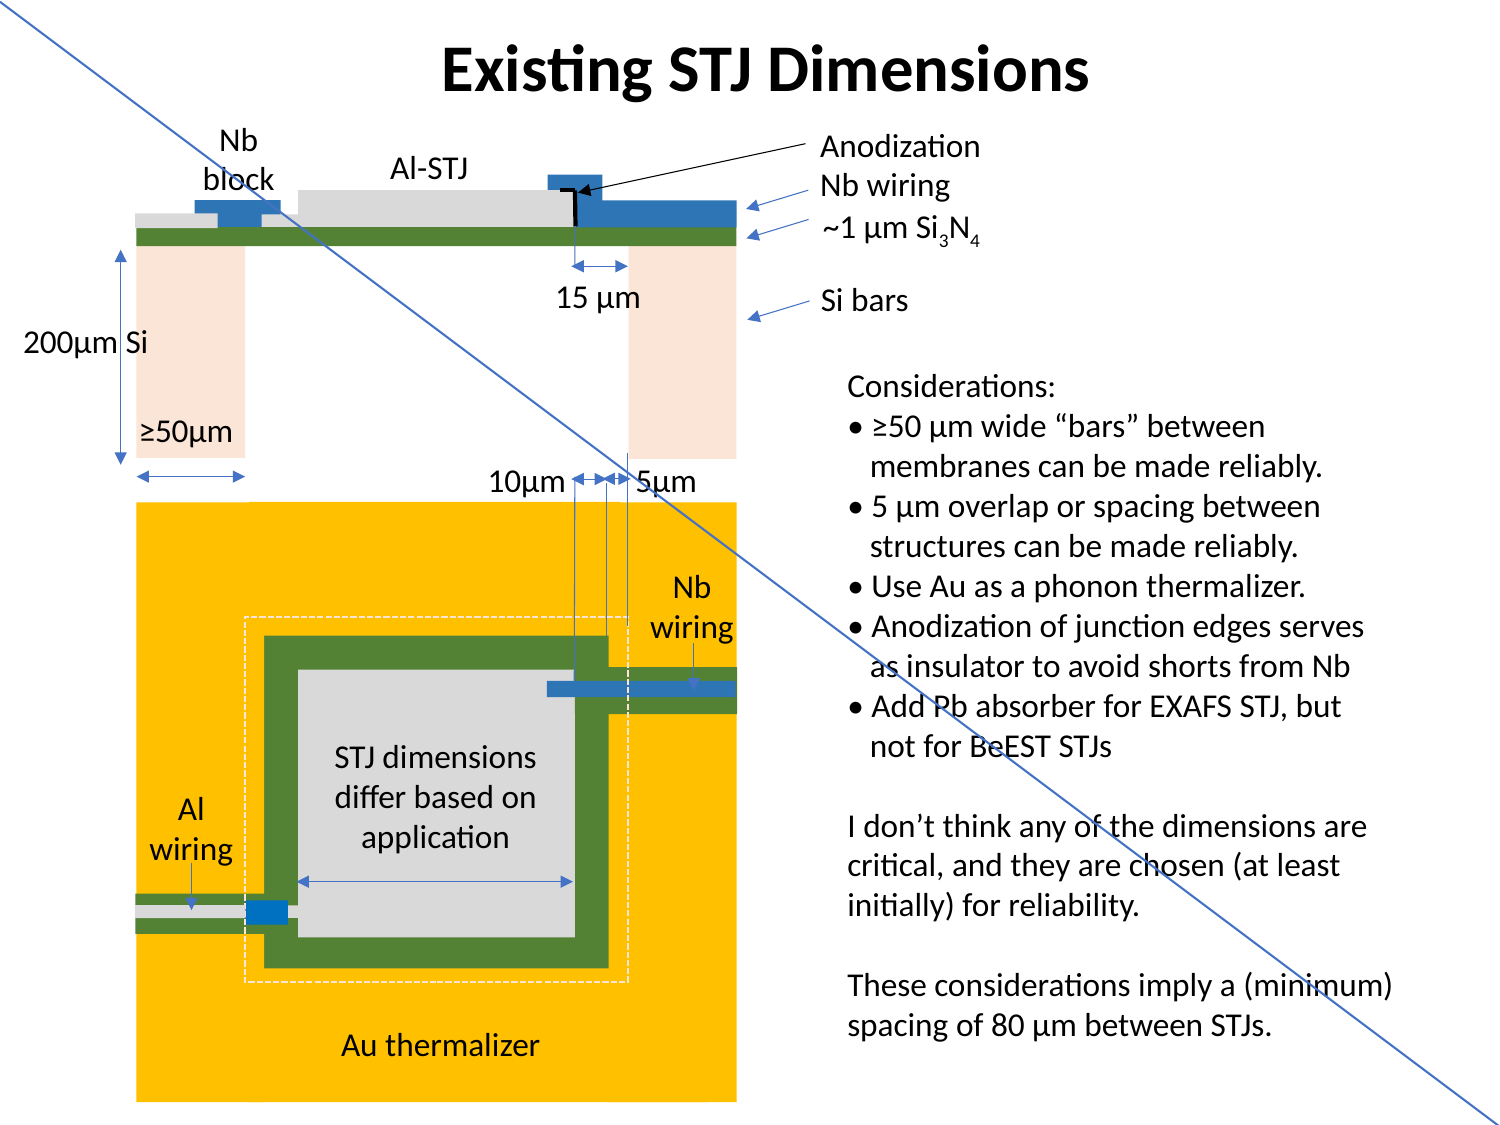

Existing STJ Dimensions
Nb
block
Anodization

Al-STJ
Nb wiring

~1 µm Si3N4

15 µm
Si bars
200µm Si
Considerations:
• ≥50 µm wide “bars” between
   membranes can be made reliably.
• 5 µm overlap or spacing between
   structures can be made reliably.
• Use Au as a phonon thermalizer.
• Anodization of junction edges serves
   as insulator to avoid shorts from Nb
• Add Pb absorber for EXAFS STJ, but
   not for BeEST STJs

I don’t think any of the dimensions are critical, and they are chosen (at least initially) for reliability.

These considerations imply a (minimum) spacing of 80 µm between STJs.

≥50µm
10µm
5µm

Nb
wiring

STJ dimensions
differ based on application
Al
wiring

Au thermalizer